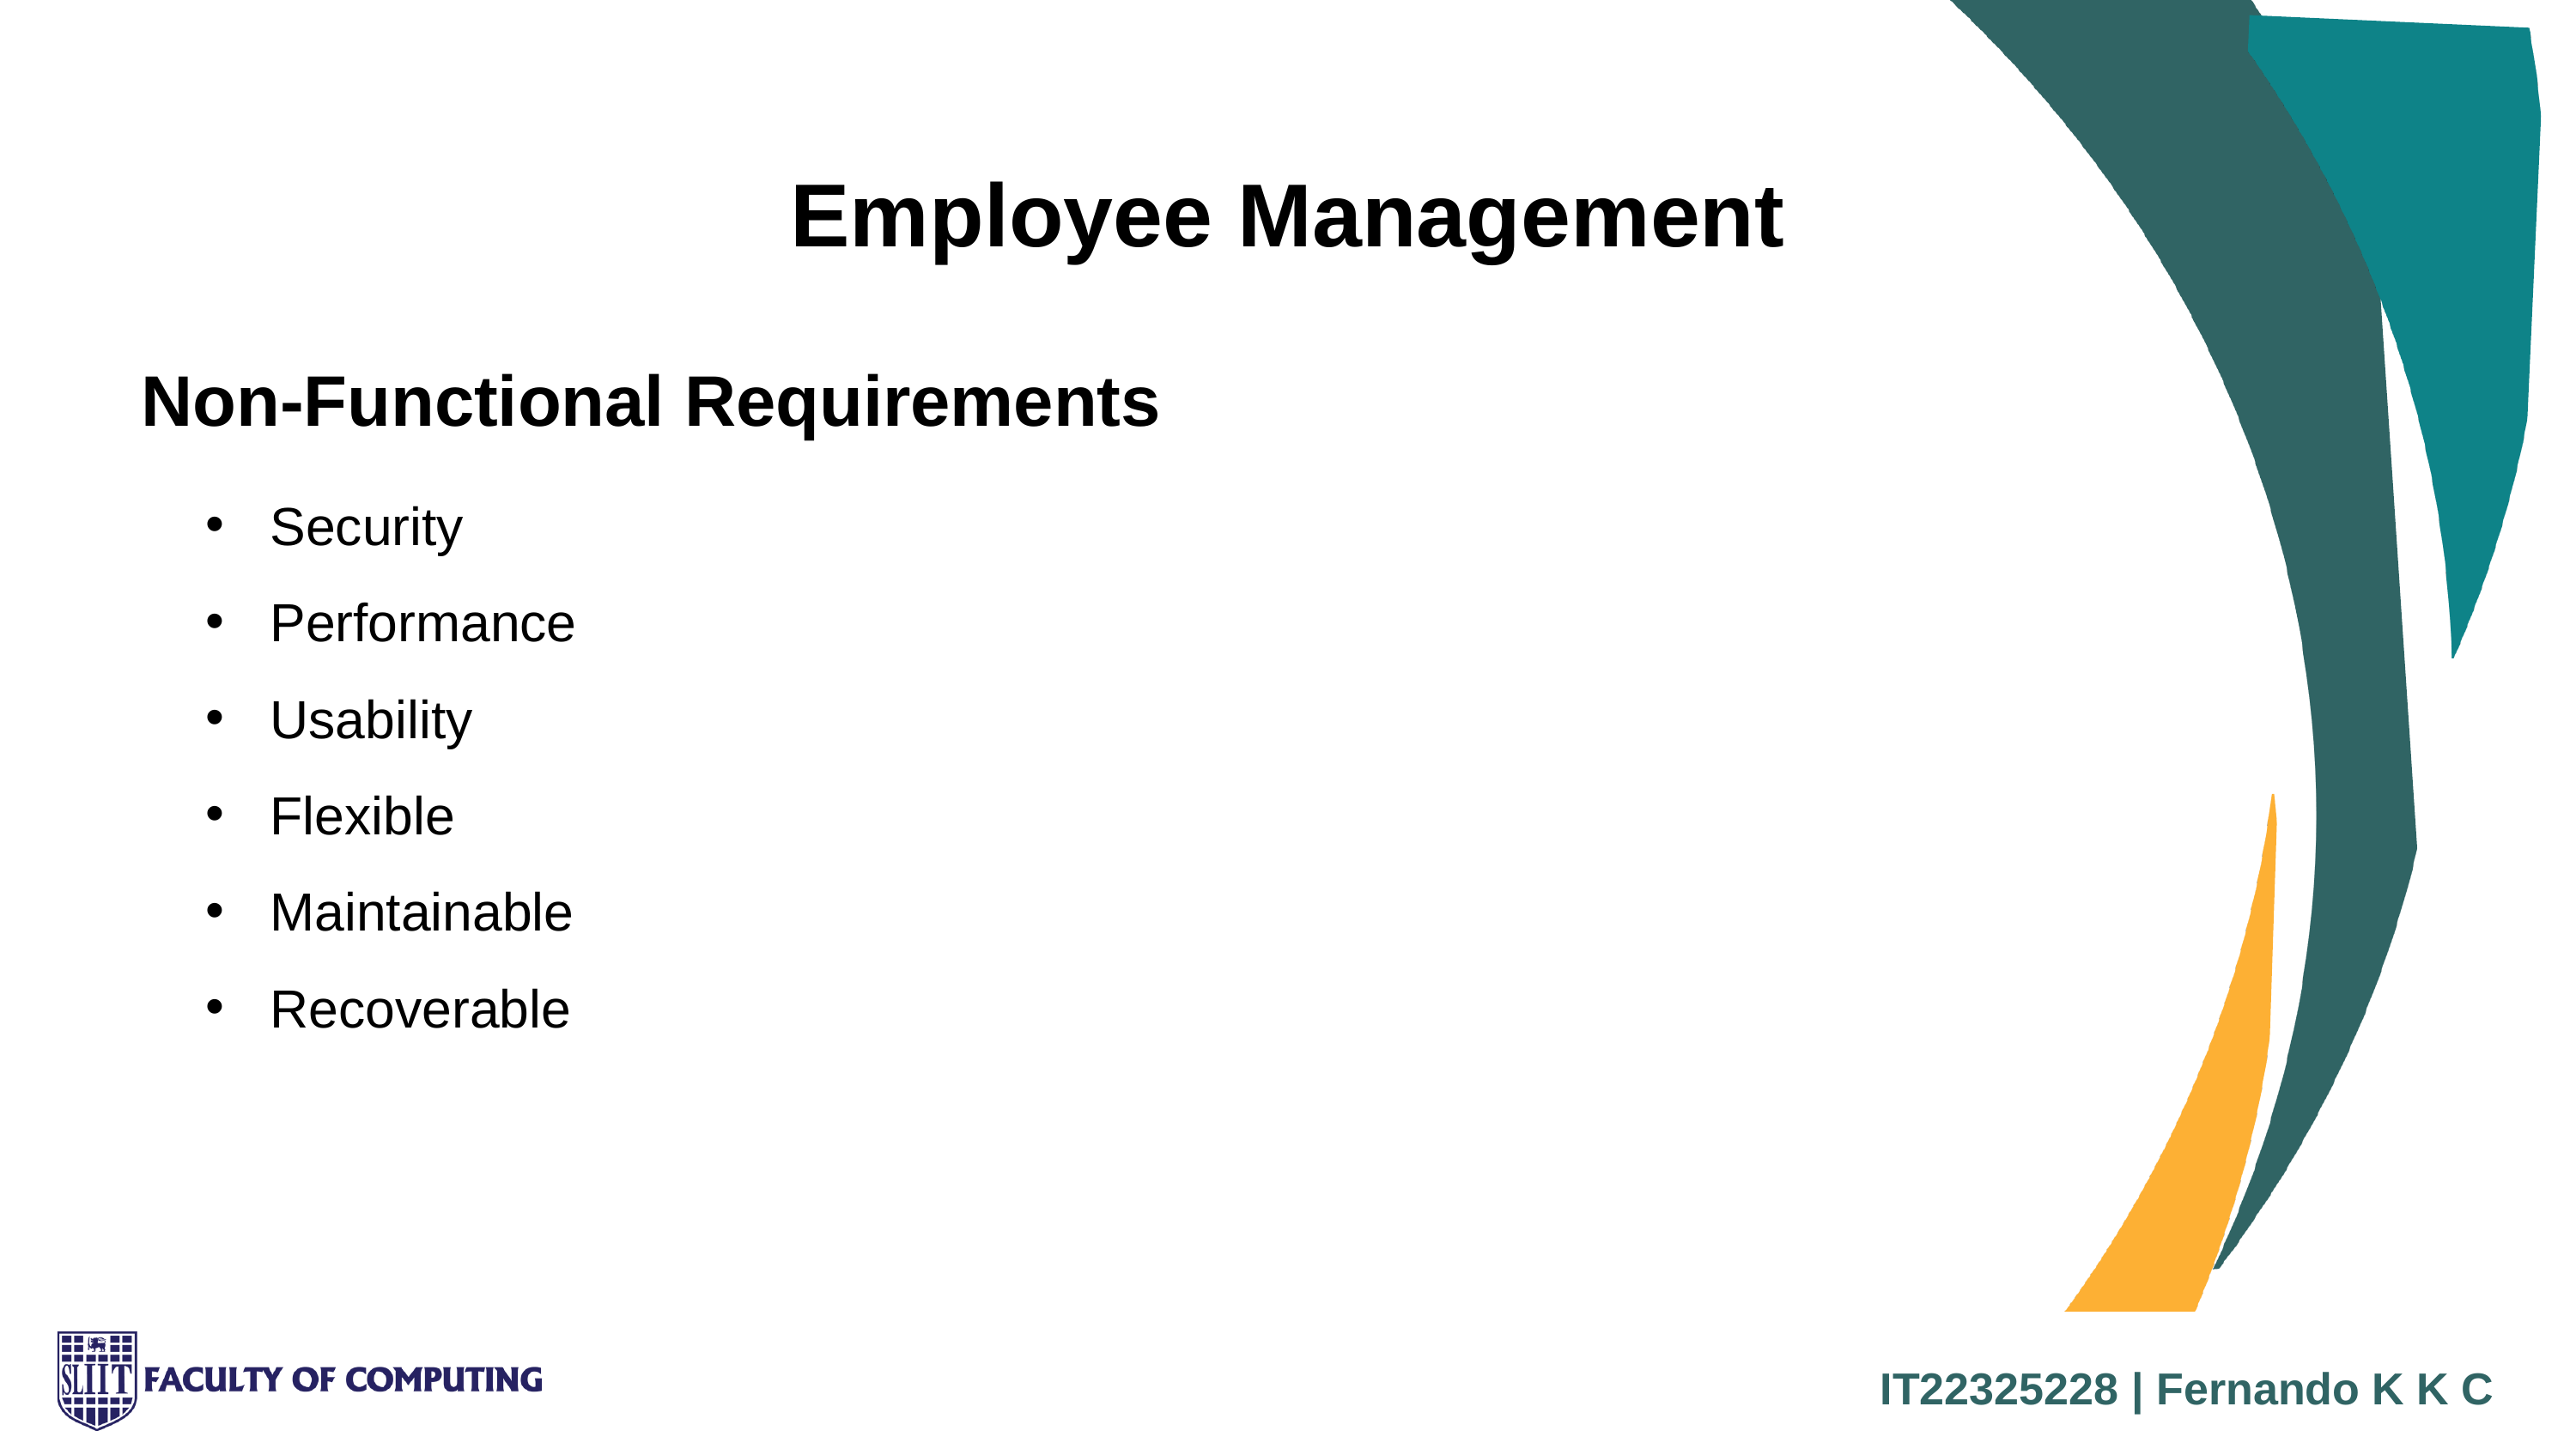

Employee Management
Non-Functional Requirements
Security
Performance
Usability
Flexible
Maintainable
Recoverable

IT22325228 | Fernando K K C